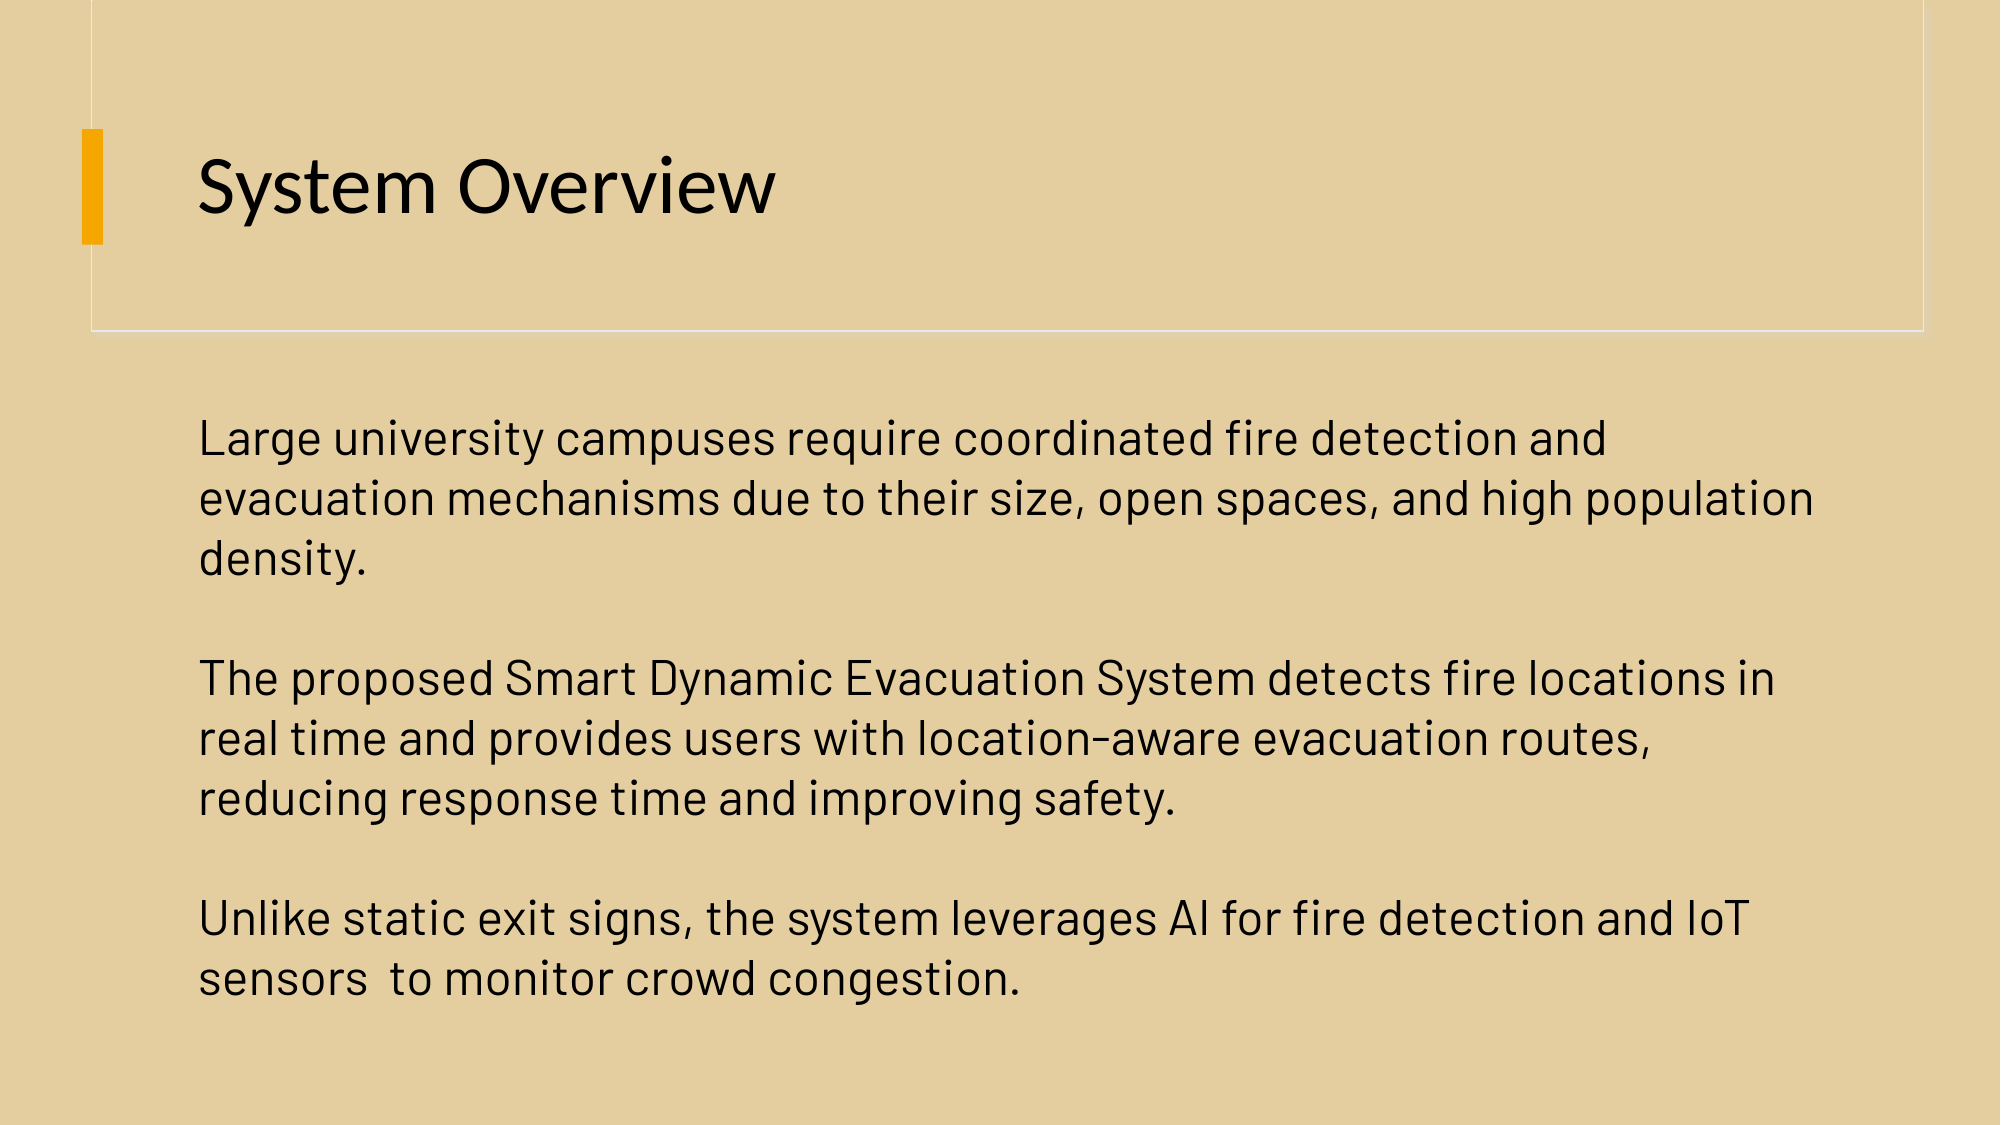

# System Overview

Large university campuses require coordinated fire detection and evacuation mechanisms due to their size, open spaces, and high population density.

The proposed Smart Dynamic Evacuation System detects fire locations in real time and provides users with location-aware evacuation routes, reducing response time and improving safety.

Unlike static exit signs, the system leverages AI for fire detection and IoT sensors  to monitor crowd congestion.